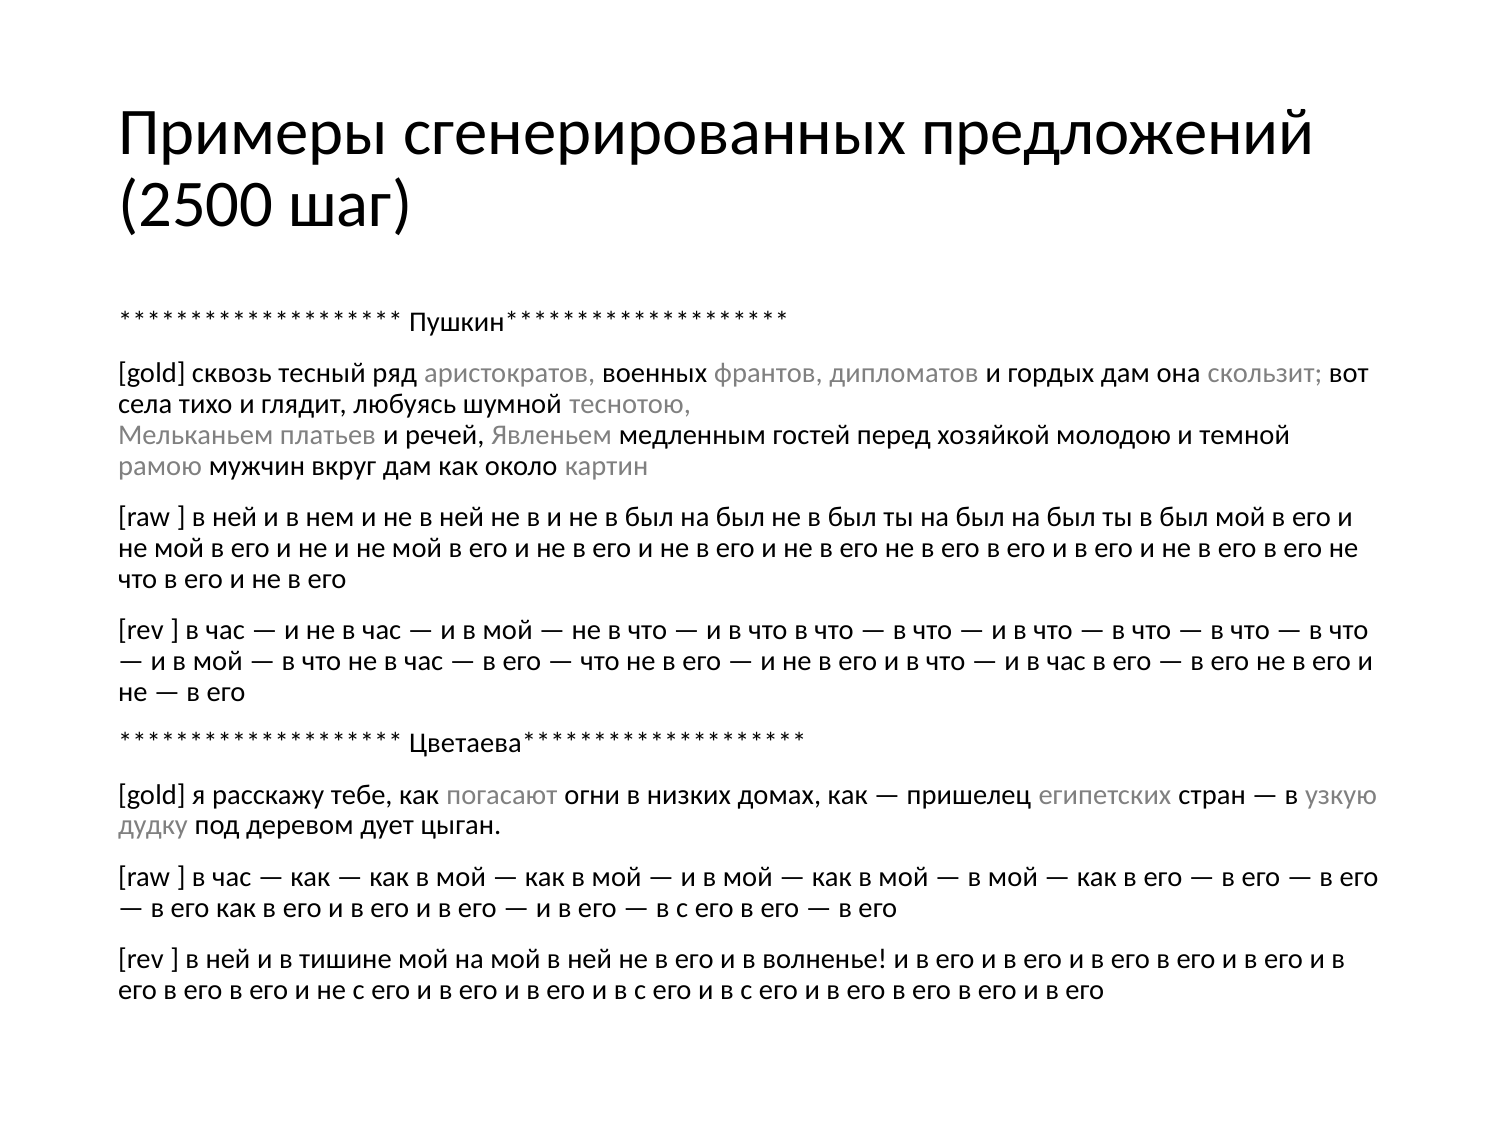

# Примеры сгенерированных предложений (2500 шаг)
******************** Пушкин********************
[gold] сквозь тесный ряд аристократов, военных франтов, дипломатов и гордых дам она скользит; вот села тихо и глядит, любуясь шумной теснотою,
Мельканьем платьев и речей, Явленьем медленным гостей перед хозяйкой молодою и темной рамою мужчин вкруг дам как около картин
[raw ] в ней и в нем и не в ней не в и не в был на был не в был ты на был на был ты в был мой в его и не мой в его и не и не мой в его и не в его и не в его и не в его не в его в его и в его и не в его в его не что в его и не в его
[rev ] в час — и не в час — и в мой — не в что — и в что в что — в что — и в что — в что — в что — в что — и в мой — в что не в час — в его — что не в его — и не в его и в что — и в час в его — в его не в его и не — в его
******************** Цветаева********************
[gold] я расскажу тебе, как погасают огни в низких домах, как — пришелец египетских стран — в узкую дудку под деревом дует цыган.
[raw ] в час — как — как в мой — как в мой — и в мой — как в мой — в мой — как в его — в его — в его — в его как в его и в его и в его — и в его — в с его в его — в его
[rev ] в ней и в тишине мой на мой в ней не в его и в волненье! и в его и в его и в его в его и в его и в его в его в его и не с его и в его и в его и в с его и в с его и в его в его в его и в его